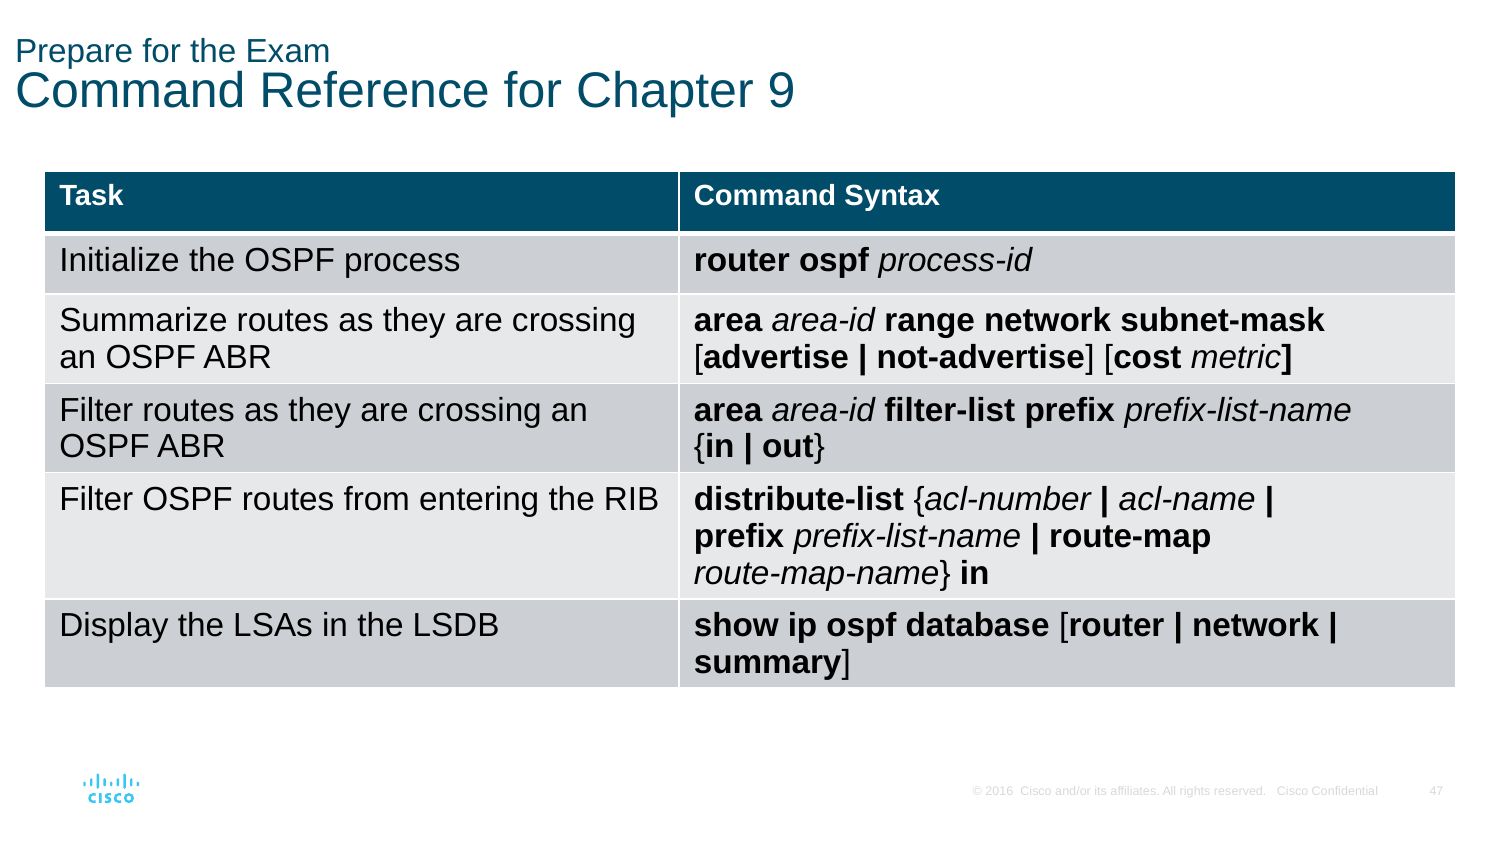

# Prepare for the Exam Command Reference for Chapter 9
| Task | Command Syntax |
| --- | --- |
| Initialize the OSPF process | router ospf process-id |
| Summarize routes as they are crossing an OSPF ABR | area area-id range network subnet-mask [advertise | not-advertise] [cost metric] |
| Filter routes as they are crossing an OSPF ABR | area area-id filter-list prefix prefix-list-name {in | out} |
| Filter OSPF routes from entering the RIB | distribute-list {acl-number | acl-name | prefix prefix-list-name | route-map route-map-name} in |
| Display the LSAs in the LSDB | show ip ospf database [router | network | summary] |